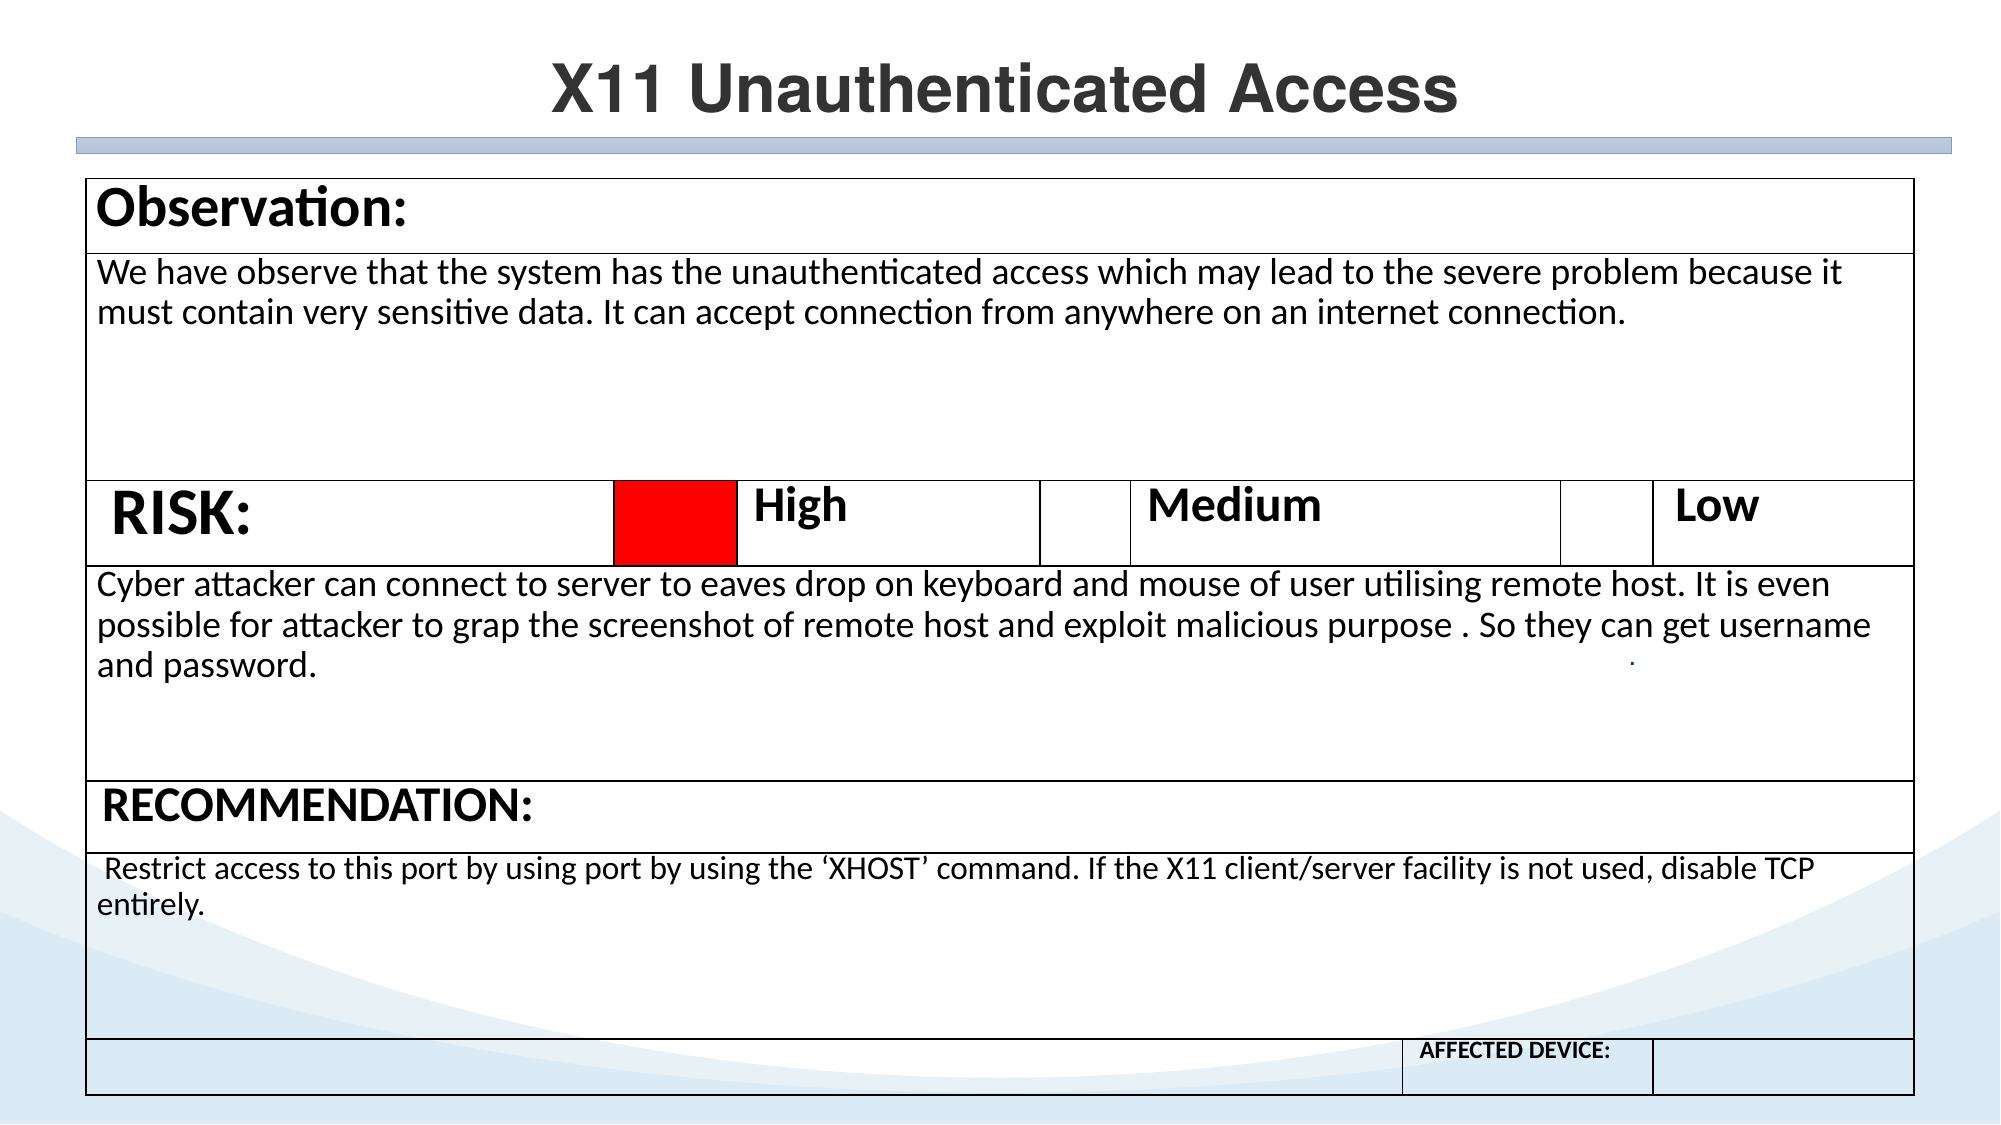

X11 Unauthenticated Access

| Observation: |  |  |  |  |  |  |  |
| --- | --- | --- | --- | --- | --- | --- | --- |
| We have observe that the system has the unauthenticated access which may lead to the severe problem because it must contain very sensitive data. It can accept connection from anywhere on an internet connection. |  |  |  |  |  |  |  |
| RISK: |  | High |  | Medium |  |  | Low |
| Cyber attacker can connect to server to eaves drop on keyboard and mouse of user utilising remote host. It is even possible for attacker to grap the screenshot of remote host and exploit malicious purpose . So they can get username and password. |  |  |  |  |  |  |  |
| RECOMMENDATION: |  |  |  |  |  |  |  |
| Restrict access to this port by using port by using the ‘XHOST’ command. If the X11 client/server facility is not used, disable TCP entirely. |  |  |  |  |  |  |  |
|  |  |  |  |  | AFFECTED DEVICE: |  |  |
.